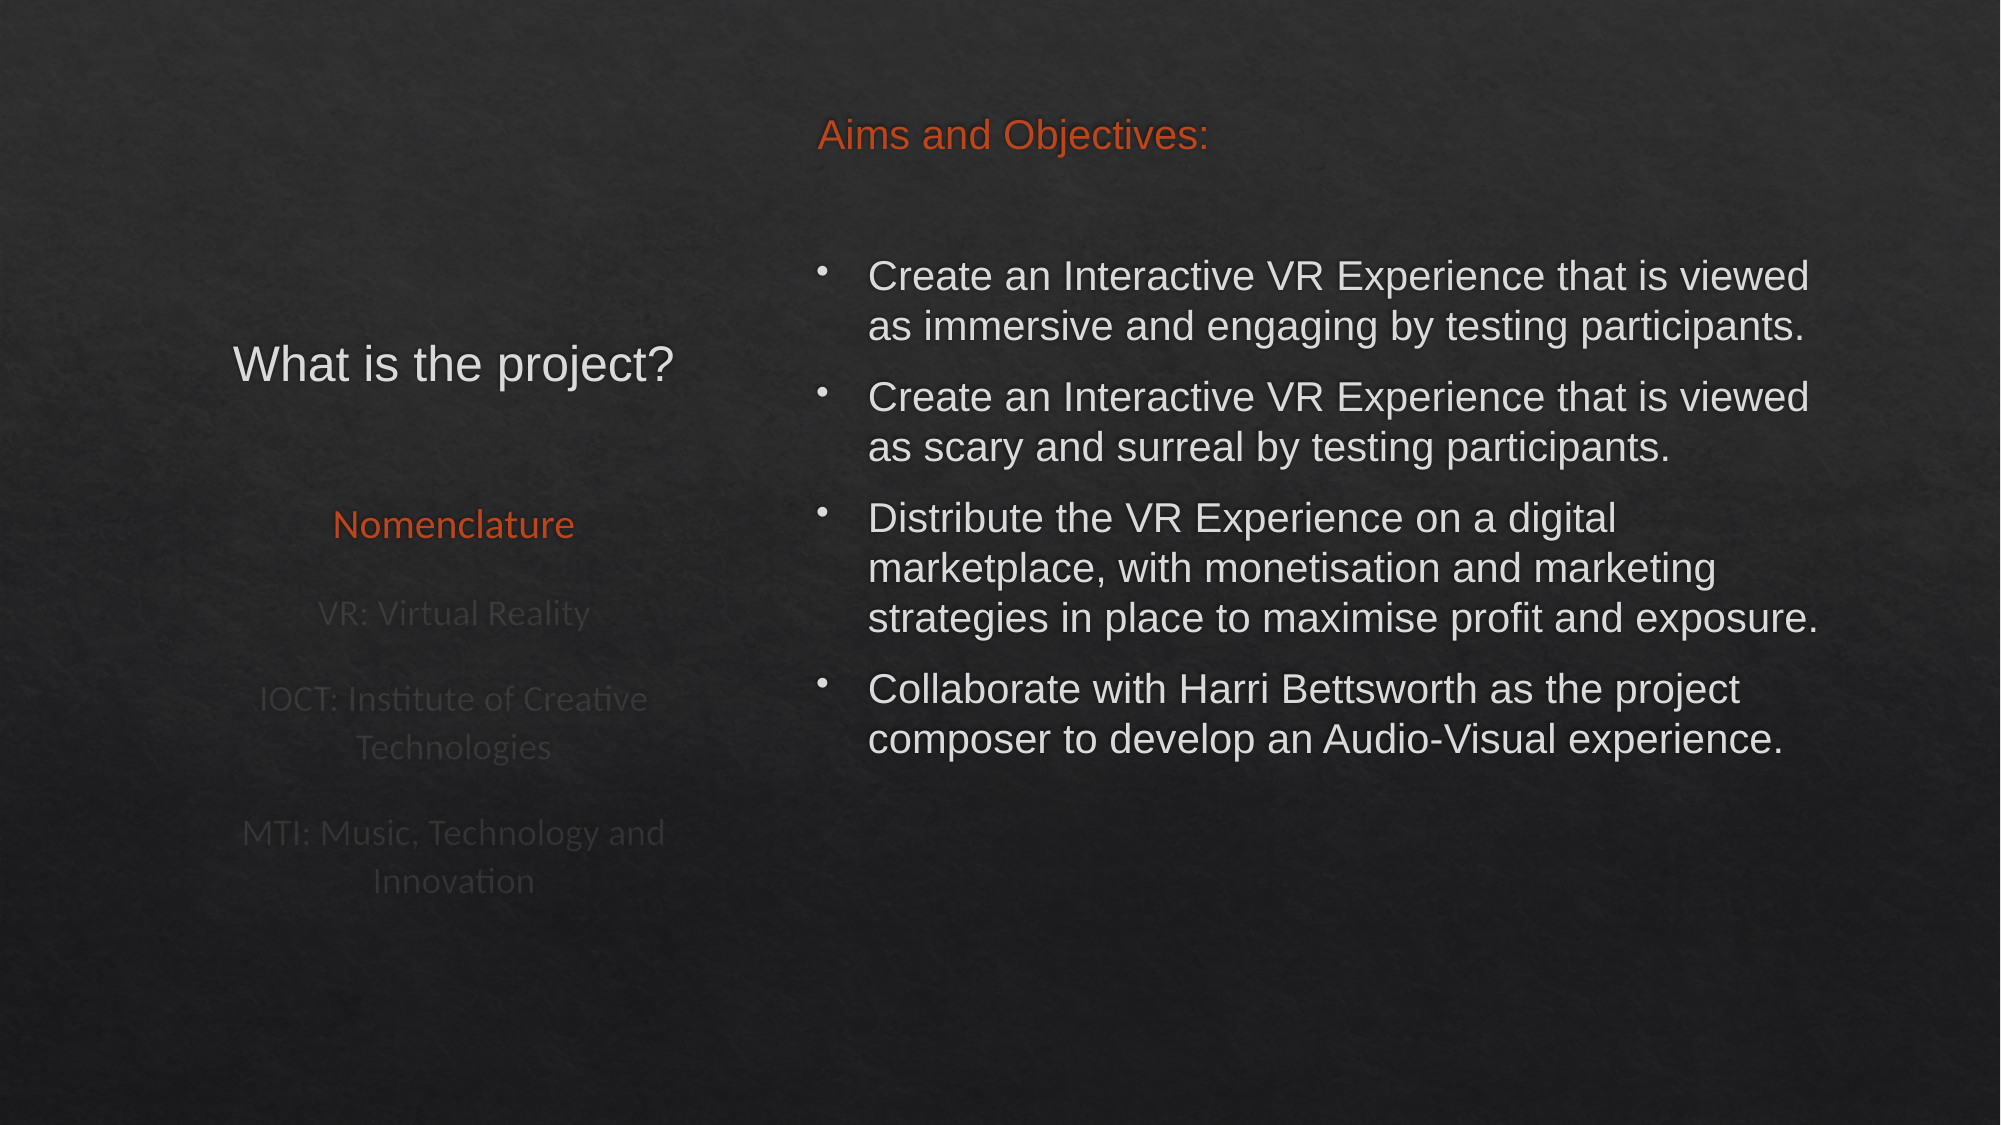

# What is the project?
Aims and Objectives:

Create an Interactive VR Experience that is viewed as immersive and engaging by testing participants.
Create an Interactive VR Experience that is viewed as scary and surreal by testing participants.
Distribute the VR Experience on a digital marketplace, with monetisation and marketing strategies in place to maximise profit and exposure.
Collaborate with Harri Bettsworth as the project composer to develop an Audio-Visual experience.

Nomenclature
VR: Virtual Reality
IOCT: Institute of Creative Technologies
MTI: Music, Technology and Innovation